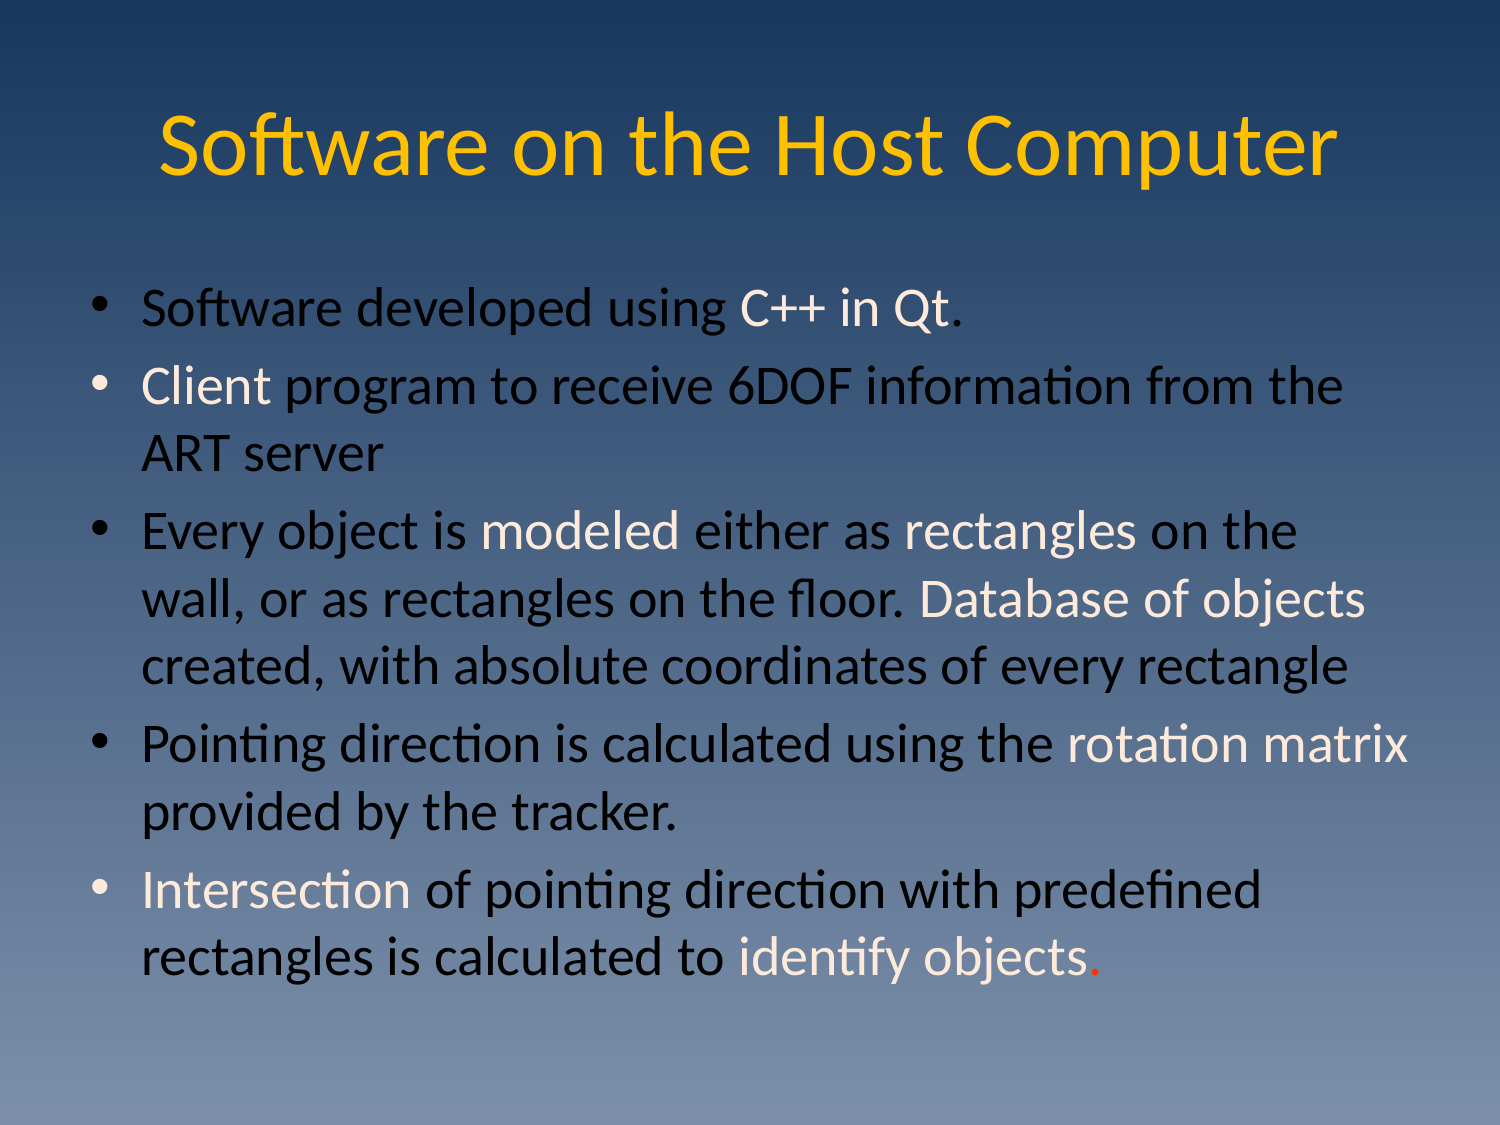

# Software on the Host Computer
Software developed using C++ in Qt.
Client program to receive 6DOF information from the ART server
Every object is modeled either as rectangles on the wall, or as rectangles on the floor. Database of objects created, with absolute coordinates of every rectangle
Pointing direction is calculated using the rotation matrix provided by the tracker.
Intersection of pointing direction with predefined rectangles is calculated to identify objects.